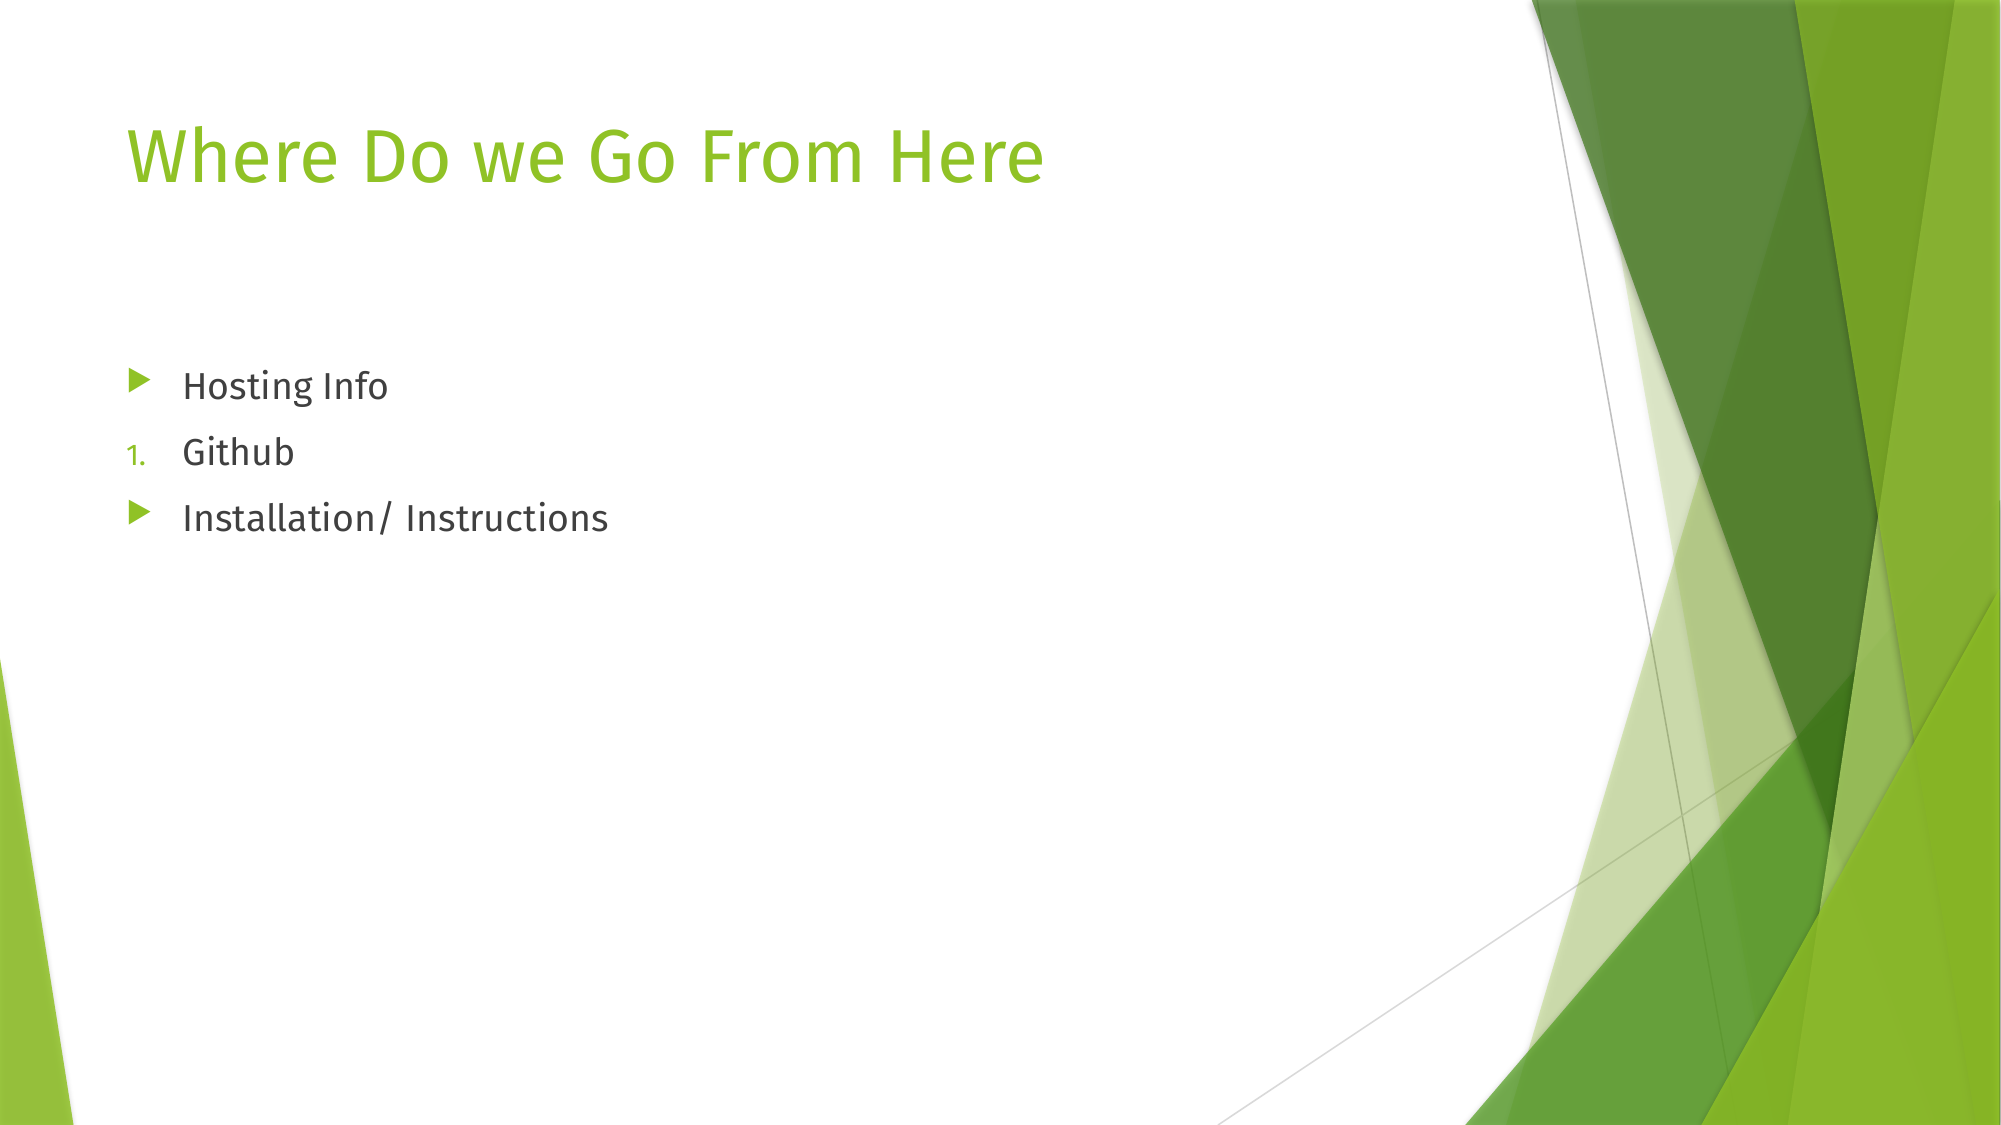

# Where Do we Go From Here
Hosting Info
Github
Installation/ Instructions